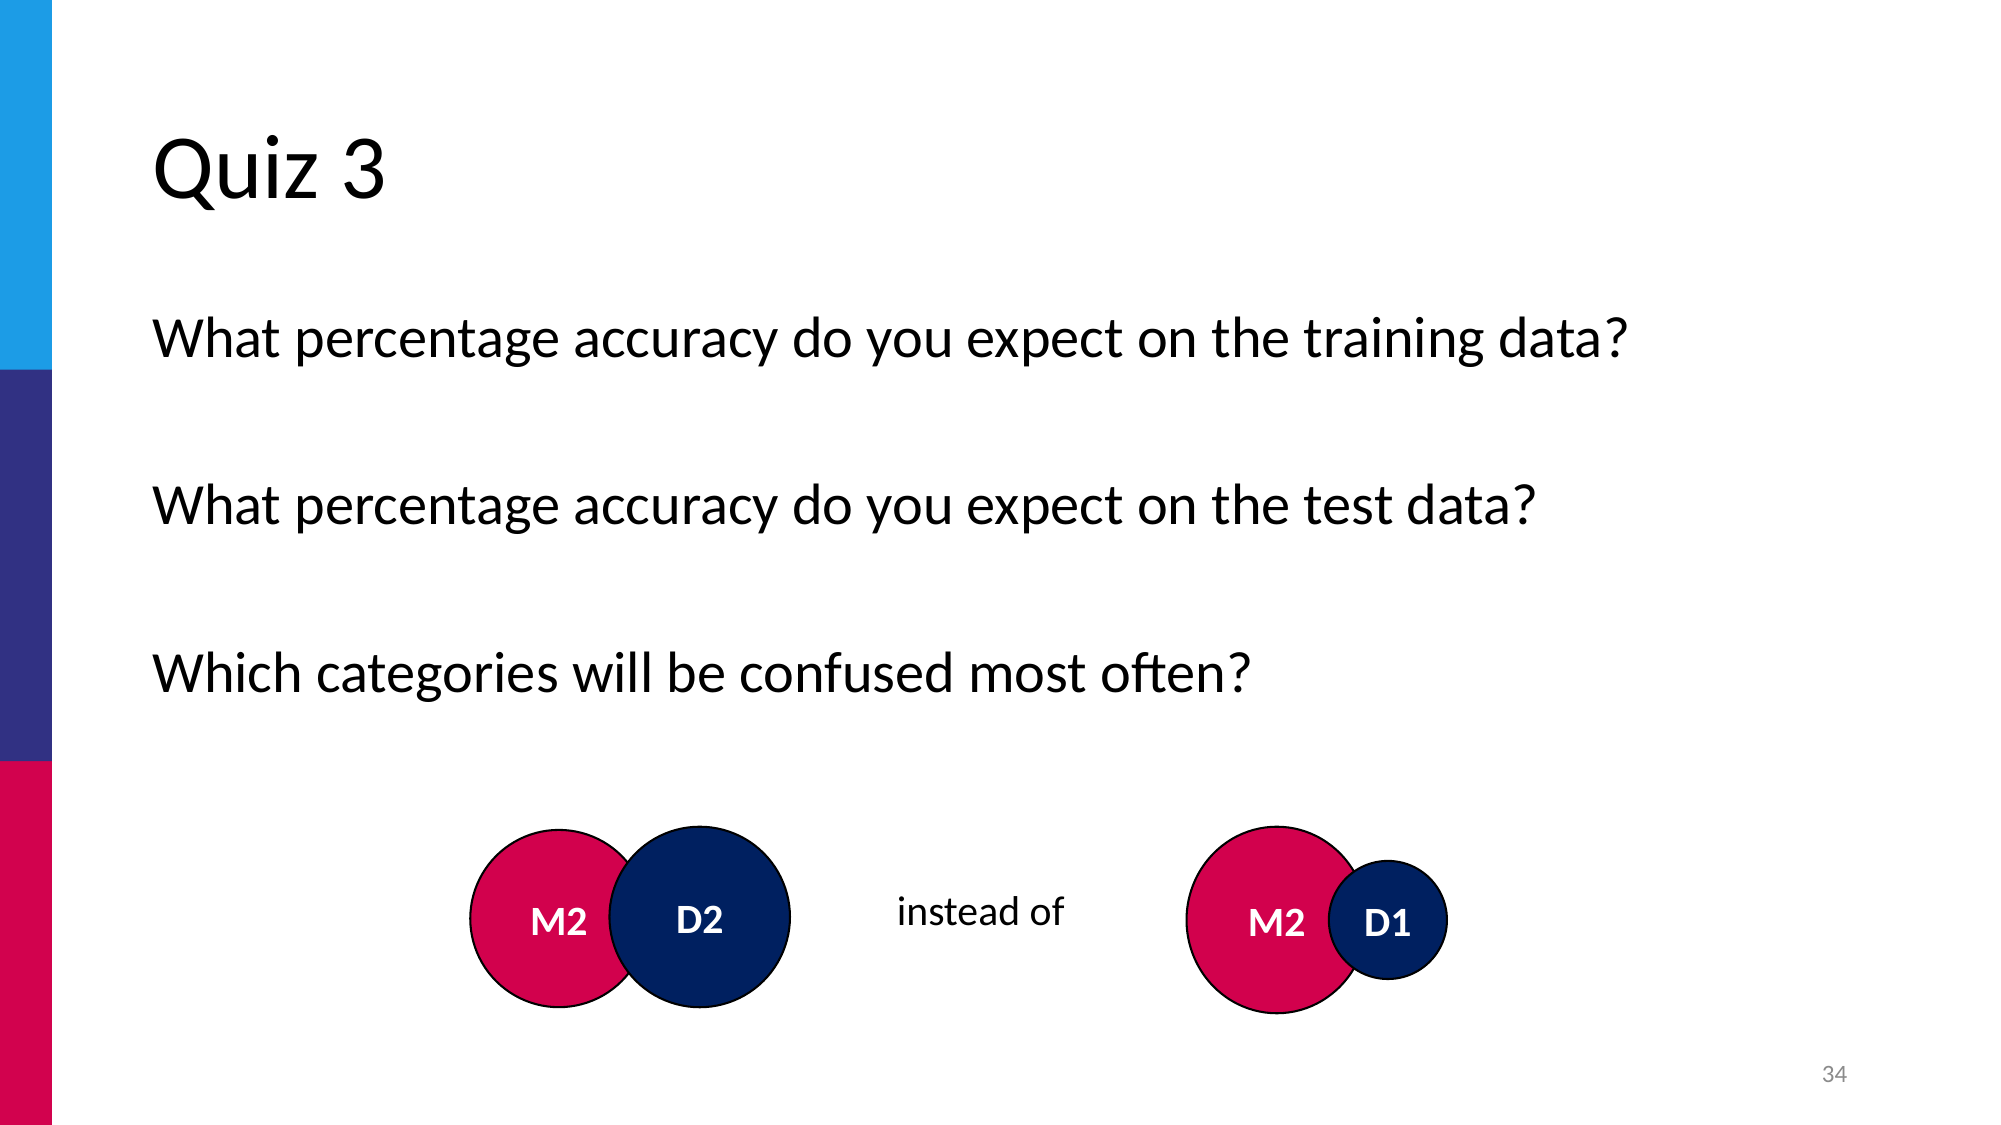

# Quiz 3
What percentage accuracy do you expect on the training data?

What percentage accuracy do you expect on the test data?

Which categories will be confused most often?
D2
M2
M2
D1
instead of
34